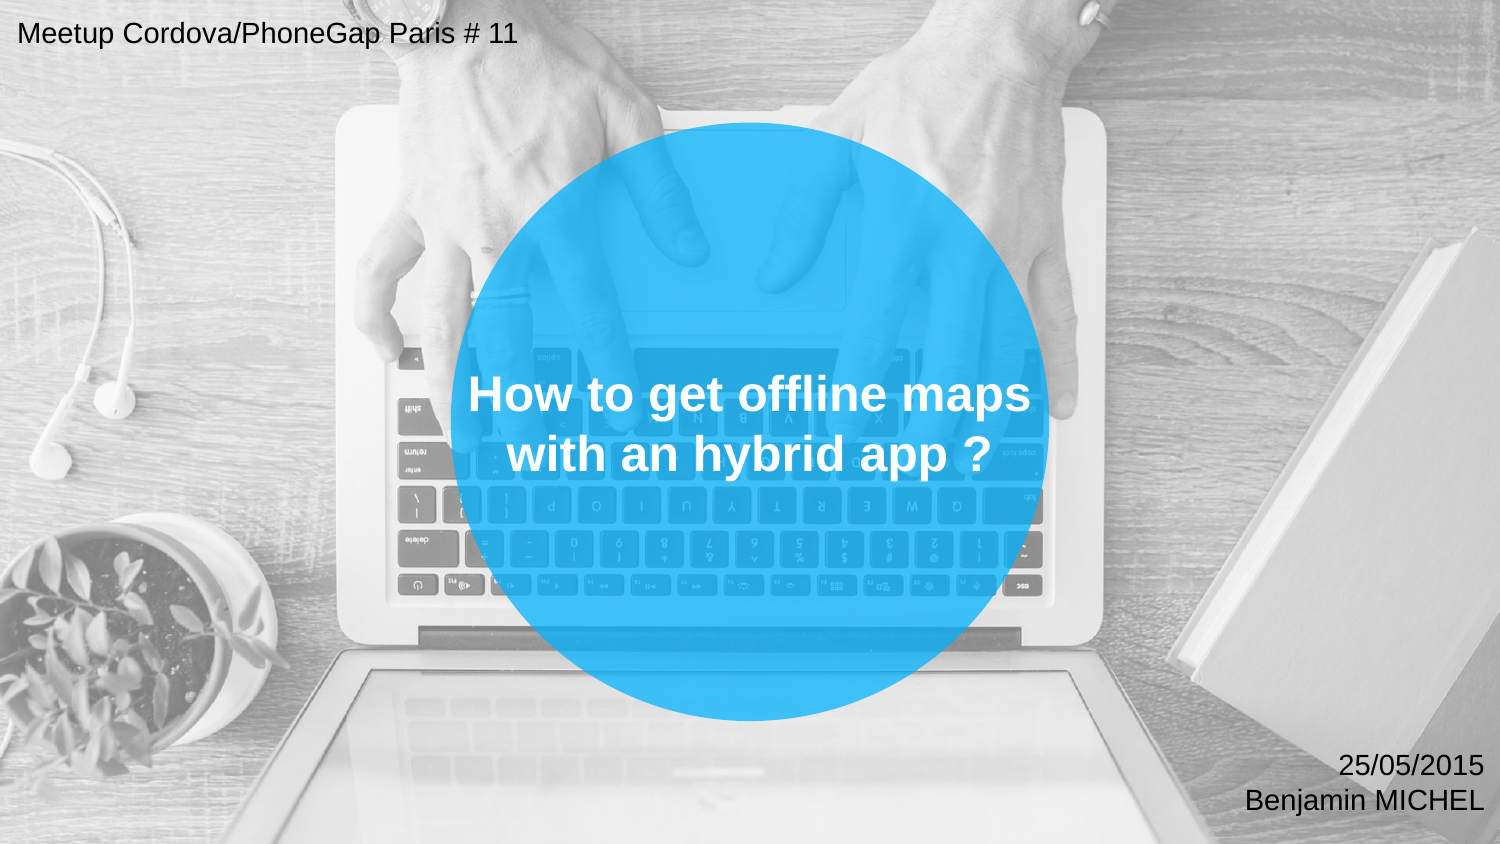

Meetup Cordova/PhoneGap Paris # 11
# How to get offline maps with an hybrid app ?
25/05/2015
Benjamin MICHEL